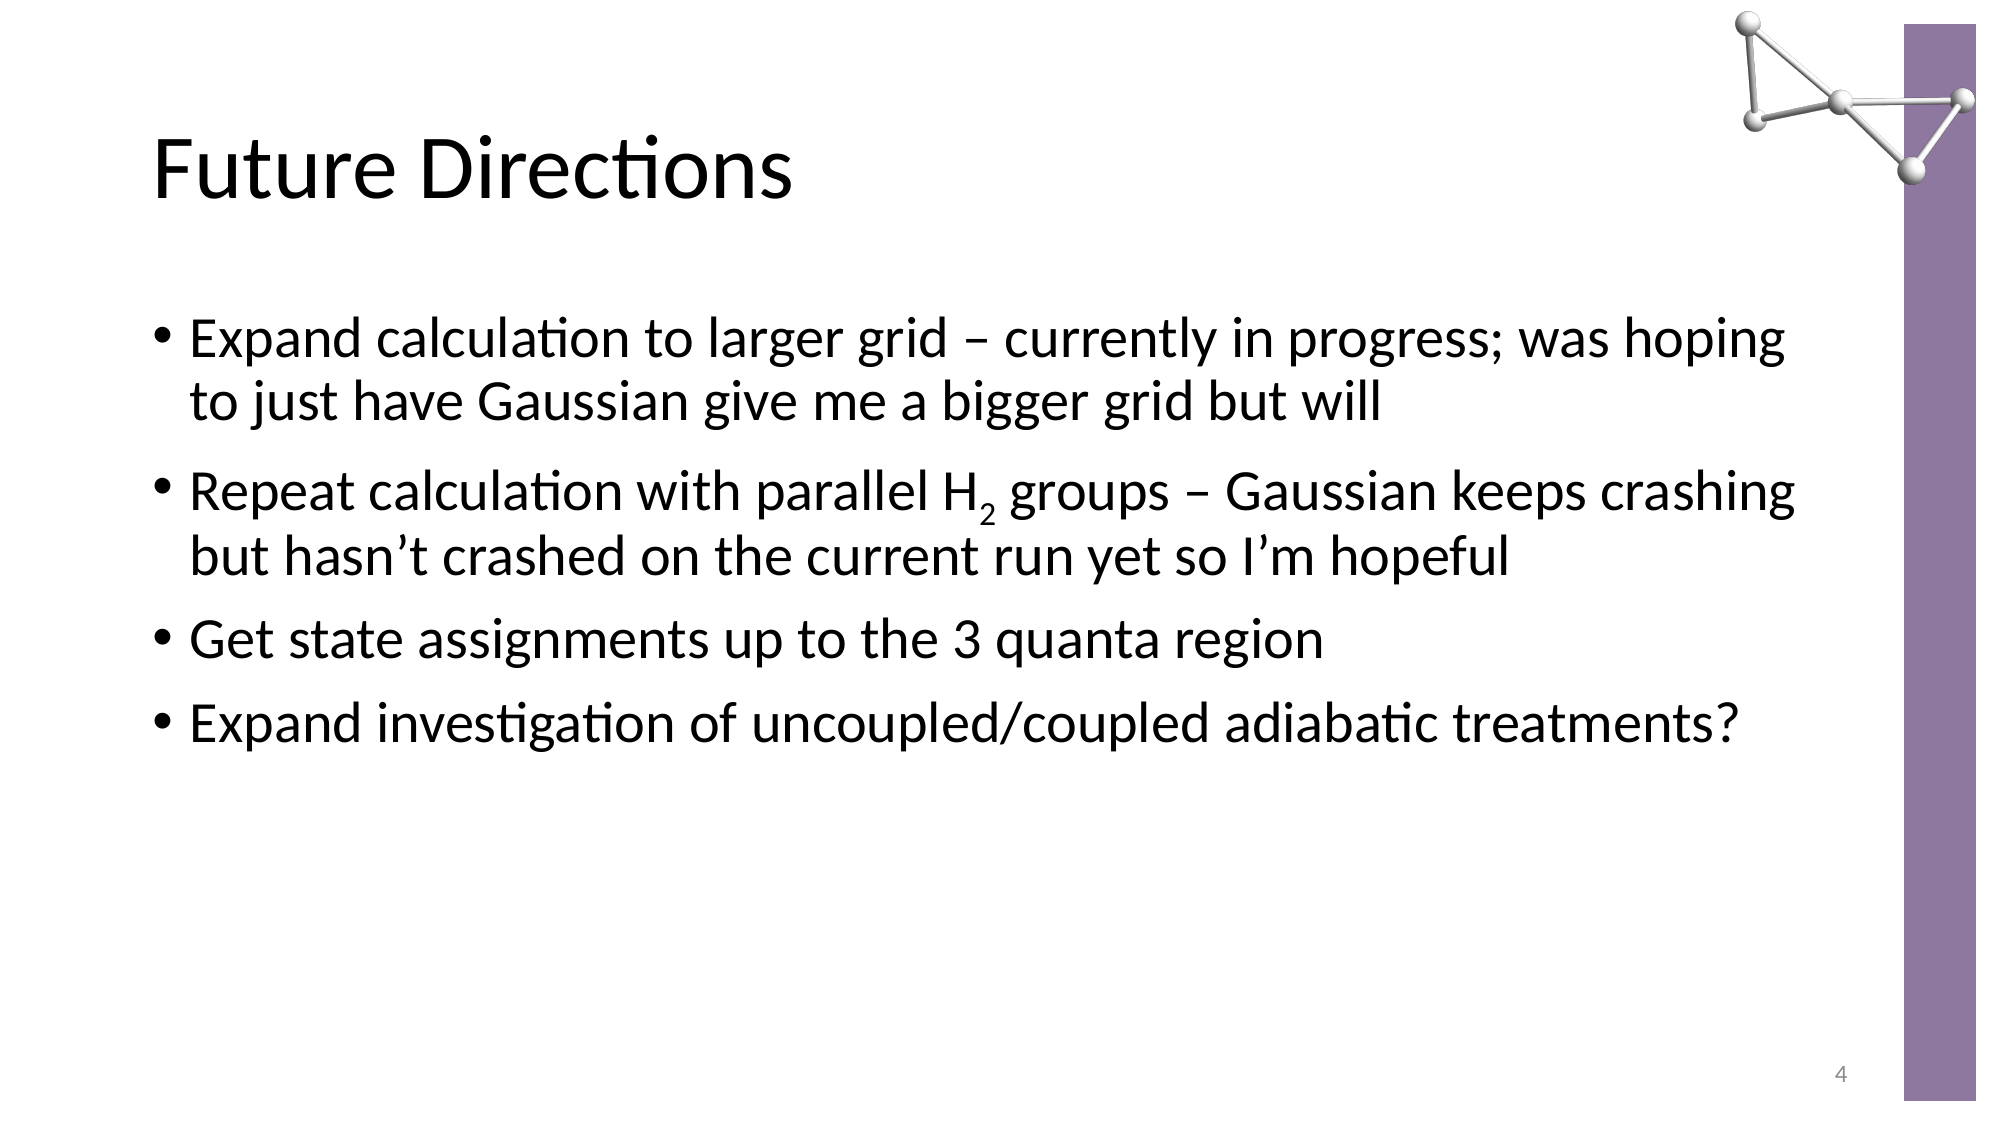

# Future Directions
Expand calculation to larger grid – currently in progress; was hoping to just have Gaussian give me a bigger grid but will
Repeat calculation with parallel H2 groups – Gaussian keeps crashing but hasn’t crashed on the current run yet so I’m hopeful
Get state assignments up to the 3 quanta region
Expand investigation of uncoupled/coupled adiabatic treatments?
4